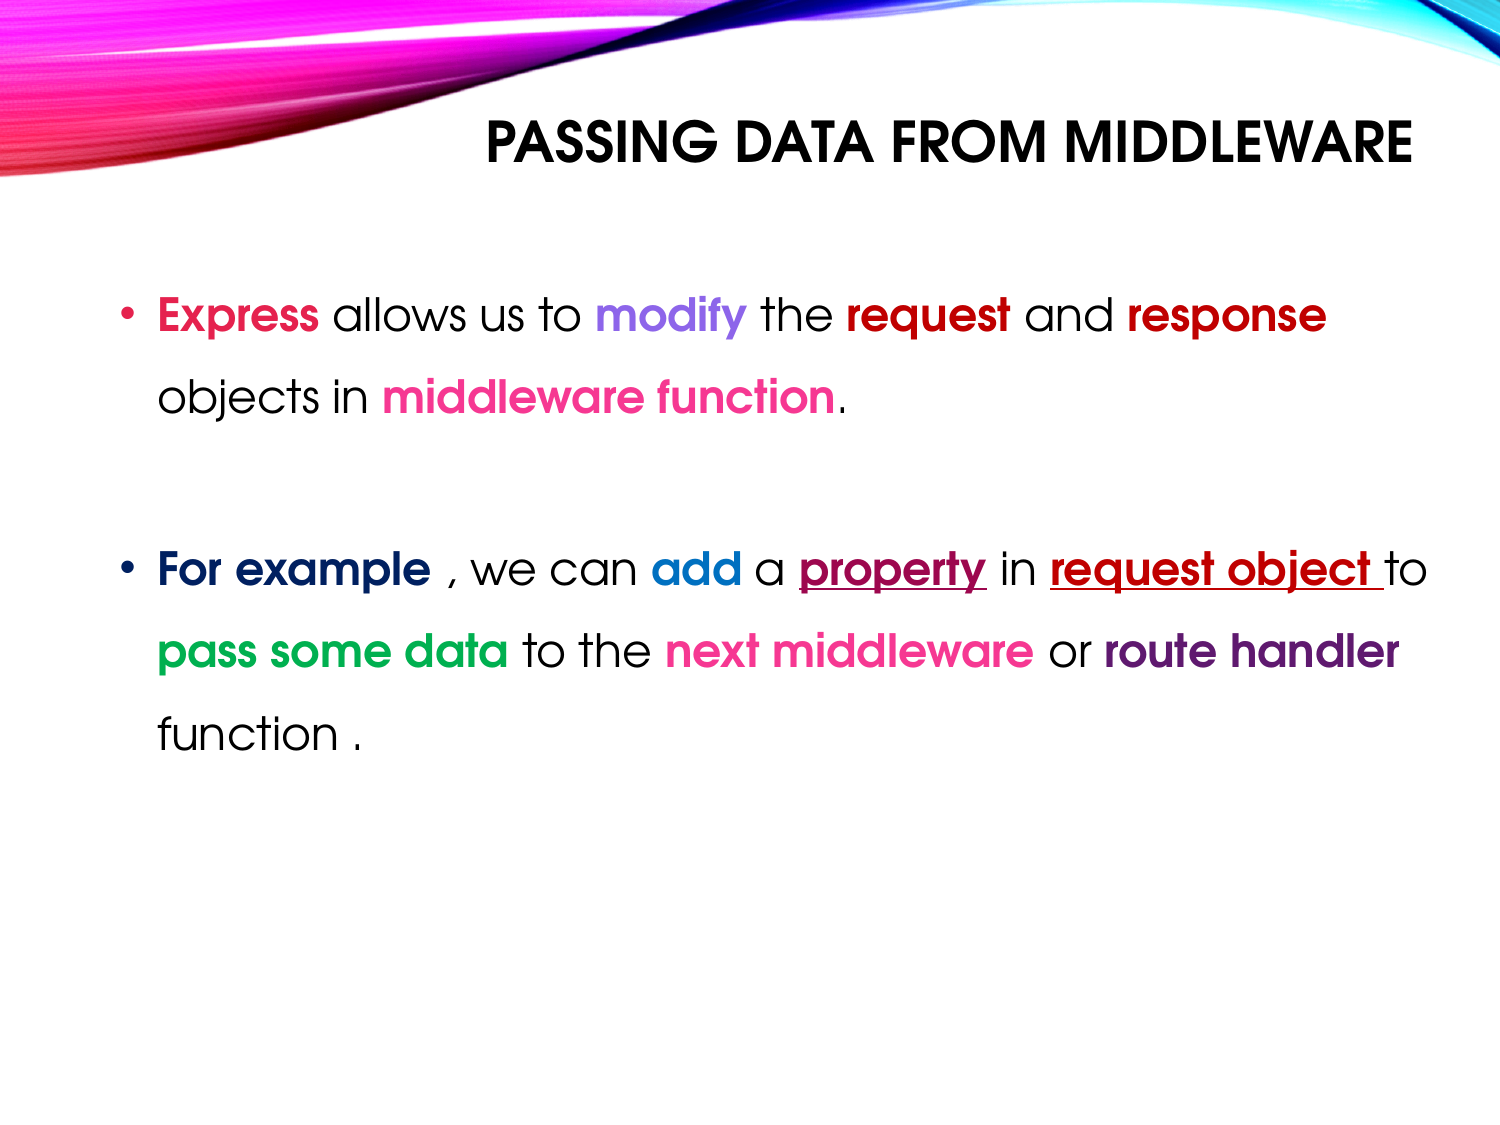

# Passing data from middleware
Express allows us to modify the request and response objects in middleware function.

For example , we can add a property in request object to pass some data to the next middleware or route handler function .